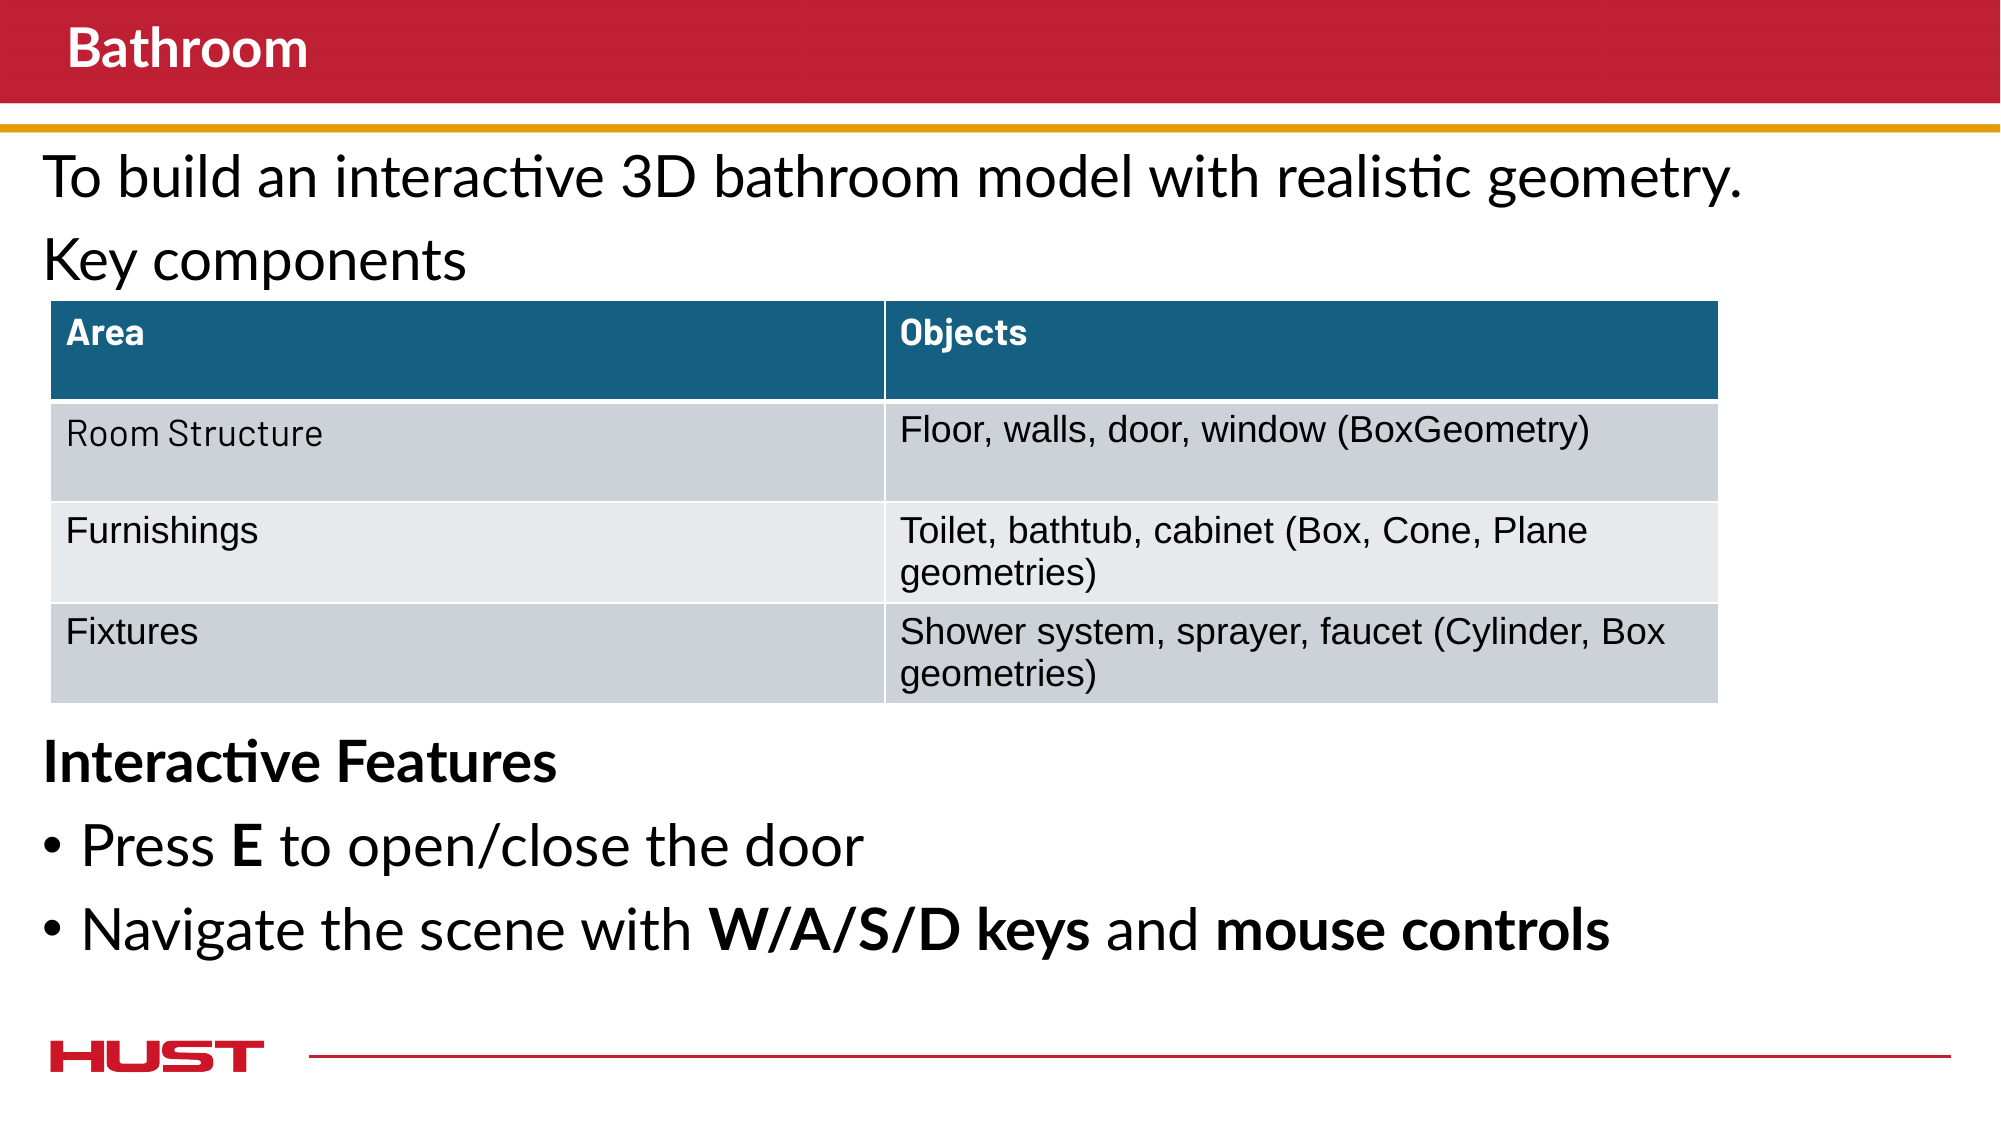

# Bathroom
To build an interactive 3D bathroom model with realistic geometry.
Key components

Interactive Features
Press E to open/close the door
Navigate the scene with W/A/S/D keys and mouse controls

| Area | Objects |
| --- | --- |
| Room Structure | Floor, walls, door, window (BoxGeometry) |
| Furnishings | Toilet, bathtub, cabinet (Box, Cone, Plane geometries) |
| Fixtures | Shower system, sprayer, faucet (Cylinder, Box geometries) |